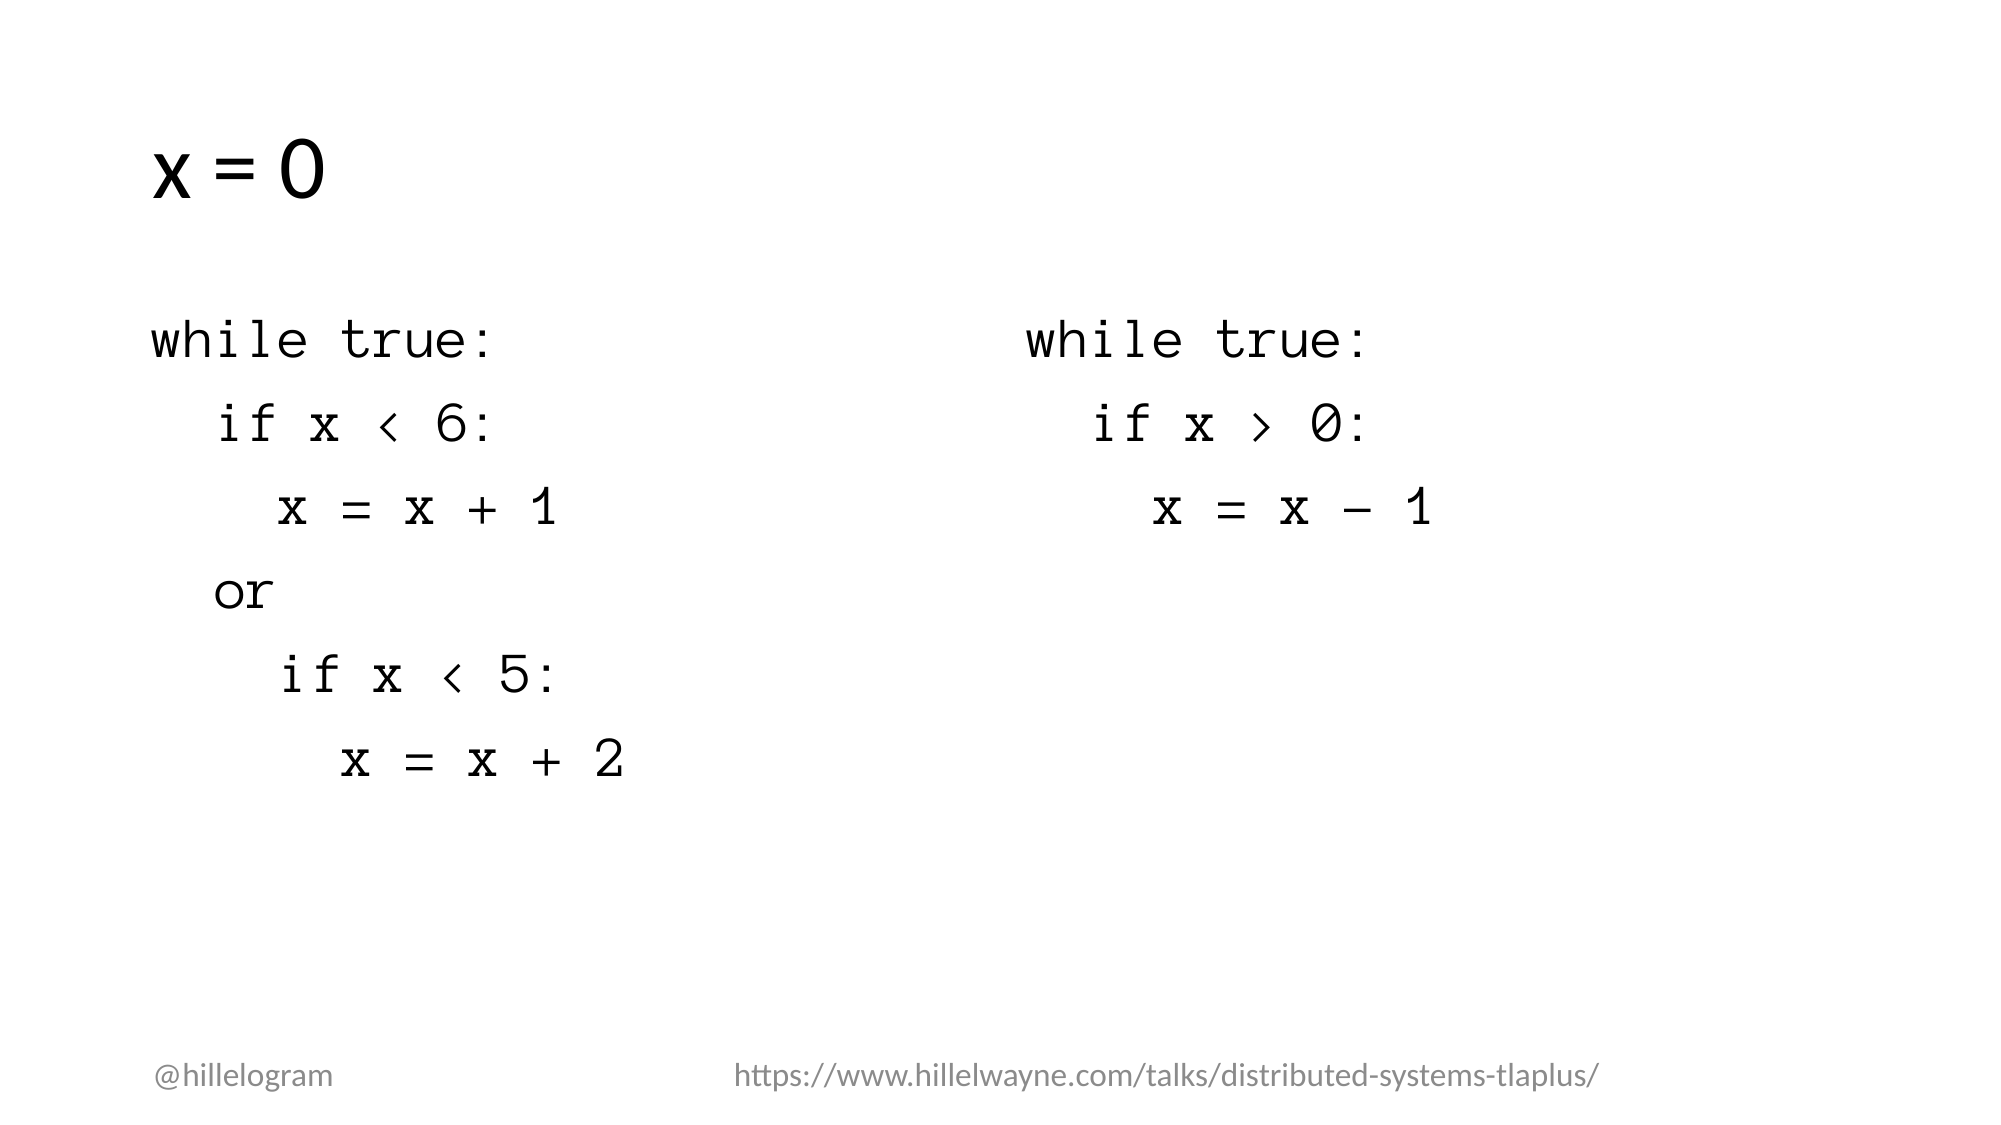

# x = 0
while true:
  if x < 6:
    x = x + 1
  or
    if x < 5:
      x = x + 2
while true:
  if x > 0:
    x = x - 1
@hillelogram
https://www.hillelwayne.com/talks/distributed-systems-tlaplus/